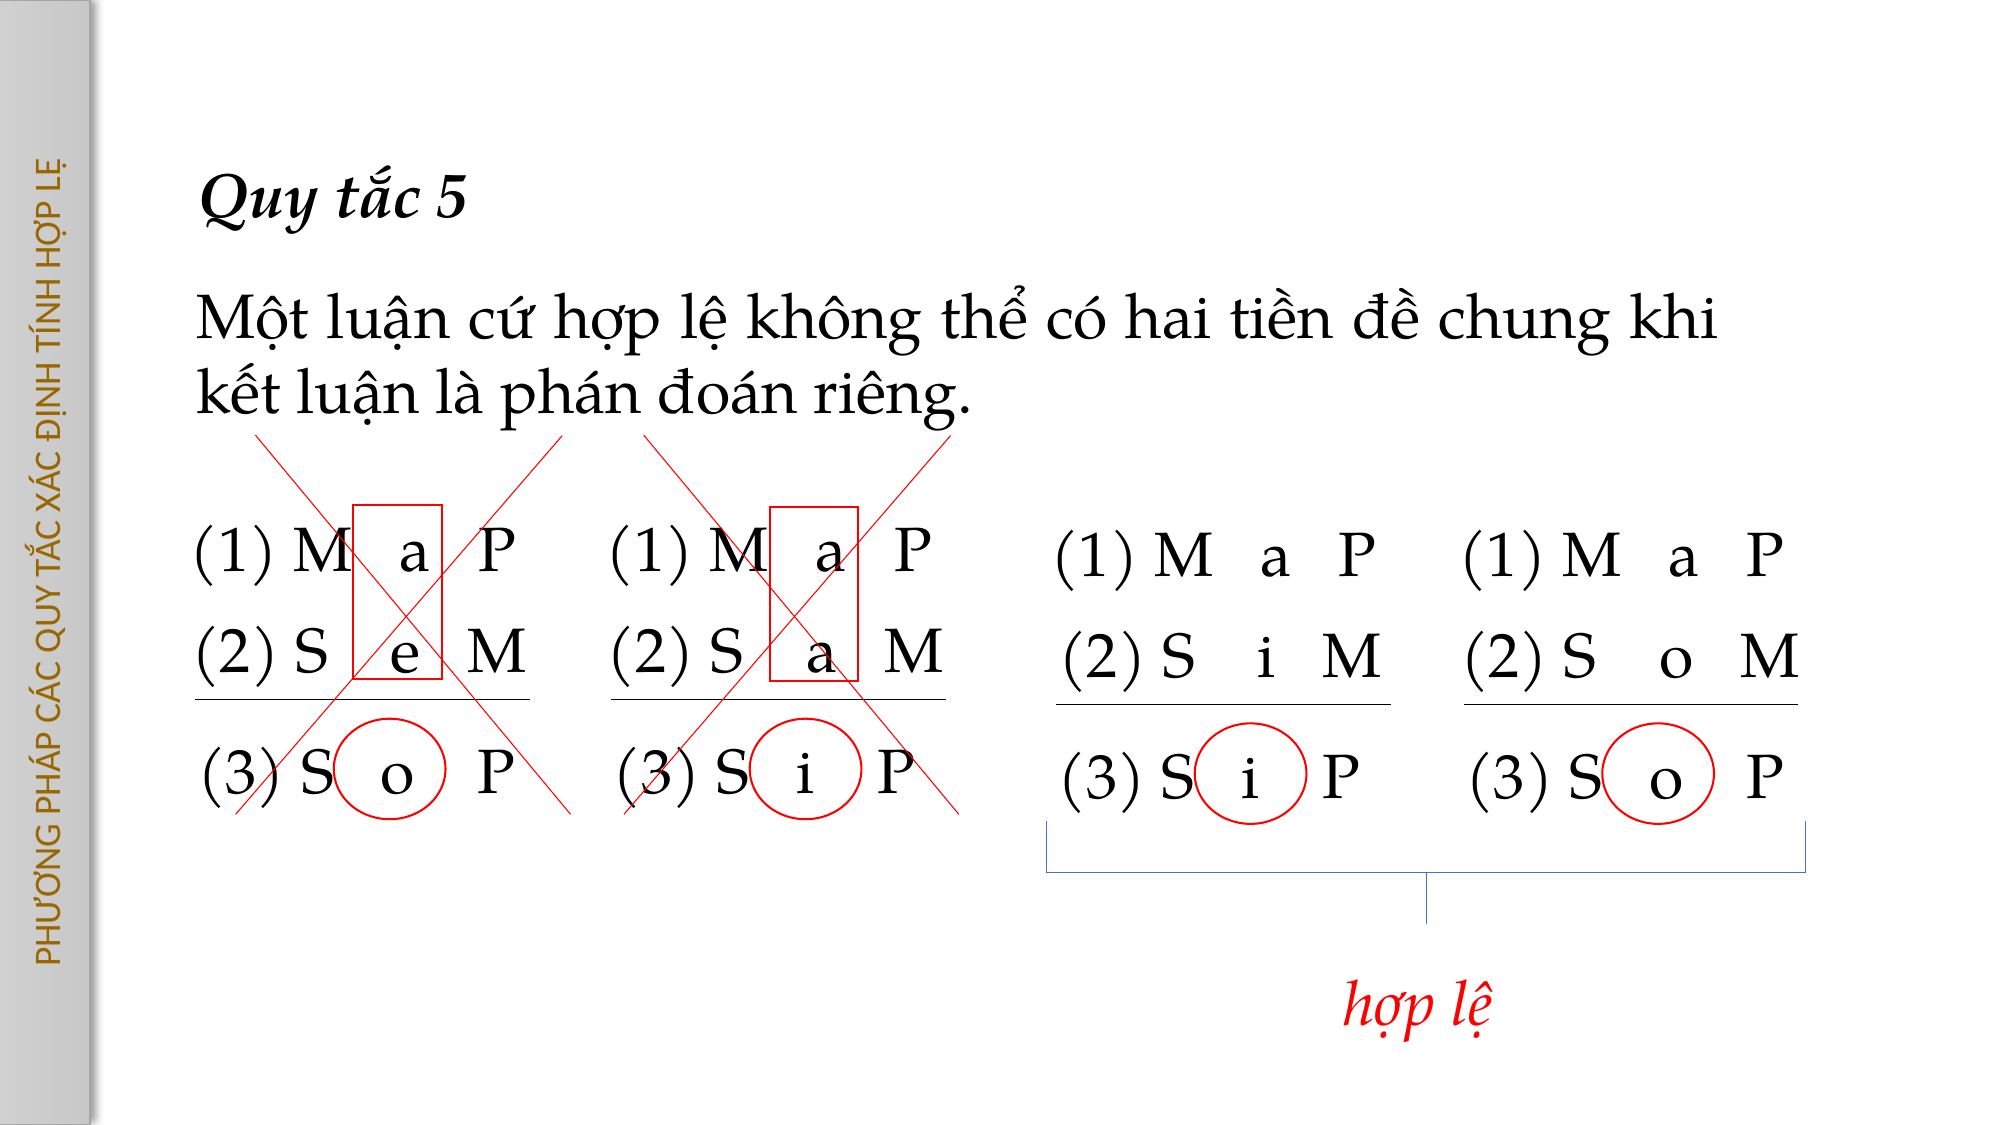

Quy tắc 5
Một luận cứ hợp lệ không thể có hai tiền đề chung khi kết luận là phán đoán riêng.

(1) M   a   P
(1) M   a   P

(1) M   a   P
(1) M   a   P

PHƯƠNG PHÁP CÁC QUY TẮC XÁC ĐỊNH TÍNH HỢP LỆ
(2) S    e   M
(2) S    a   M
(2) S    i   M
(2) S    o   M

(3) S   o    P
(3) S   i    P

(3) S   i    P
(3) S   o    P
hợp lệ